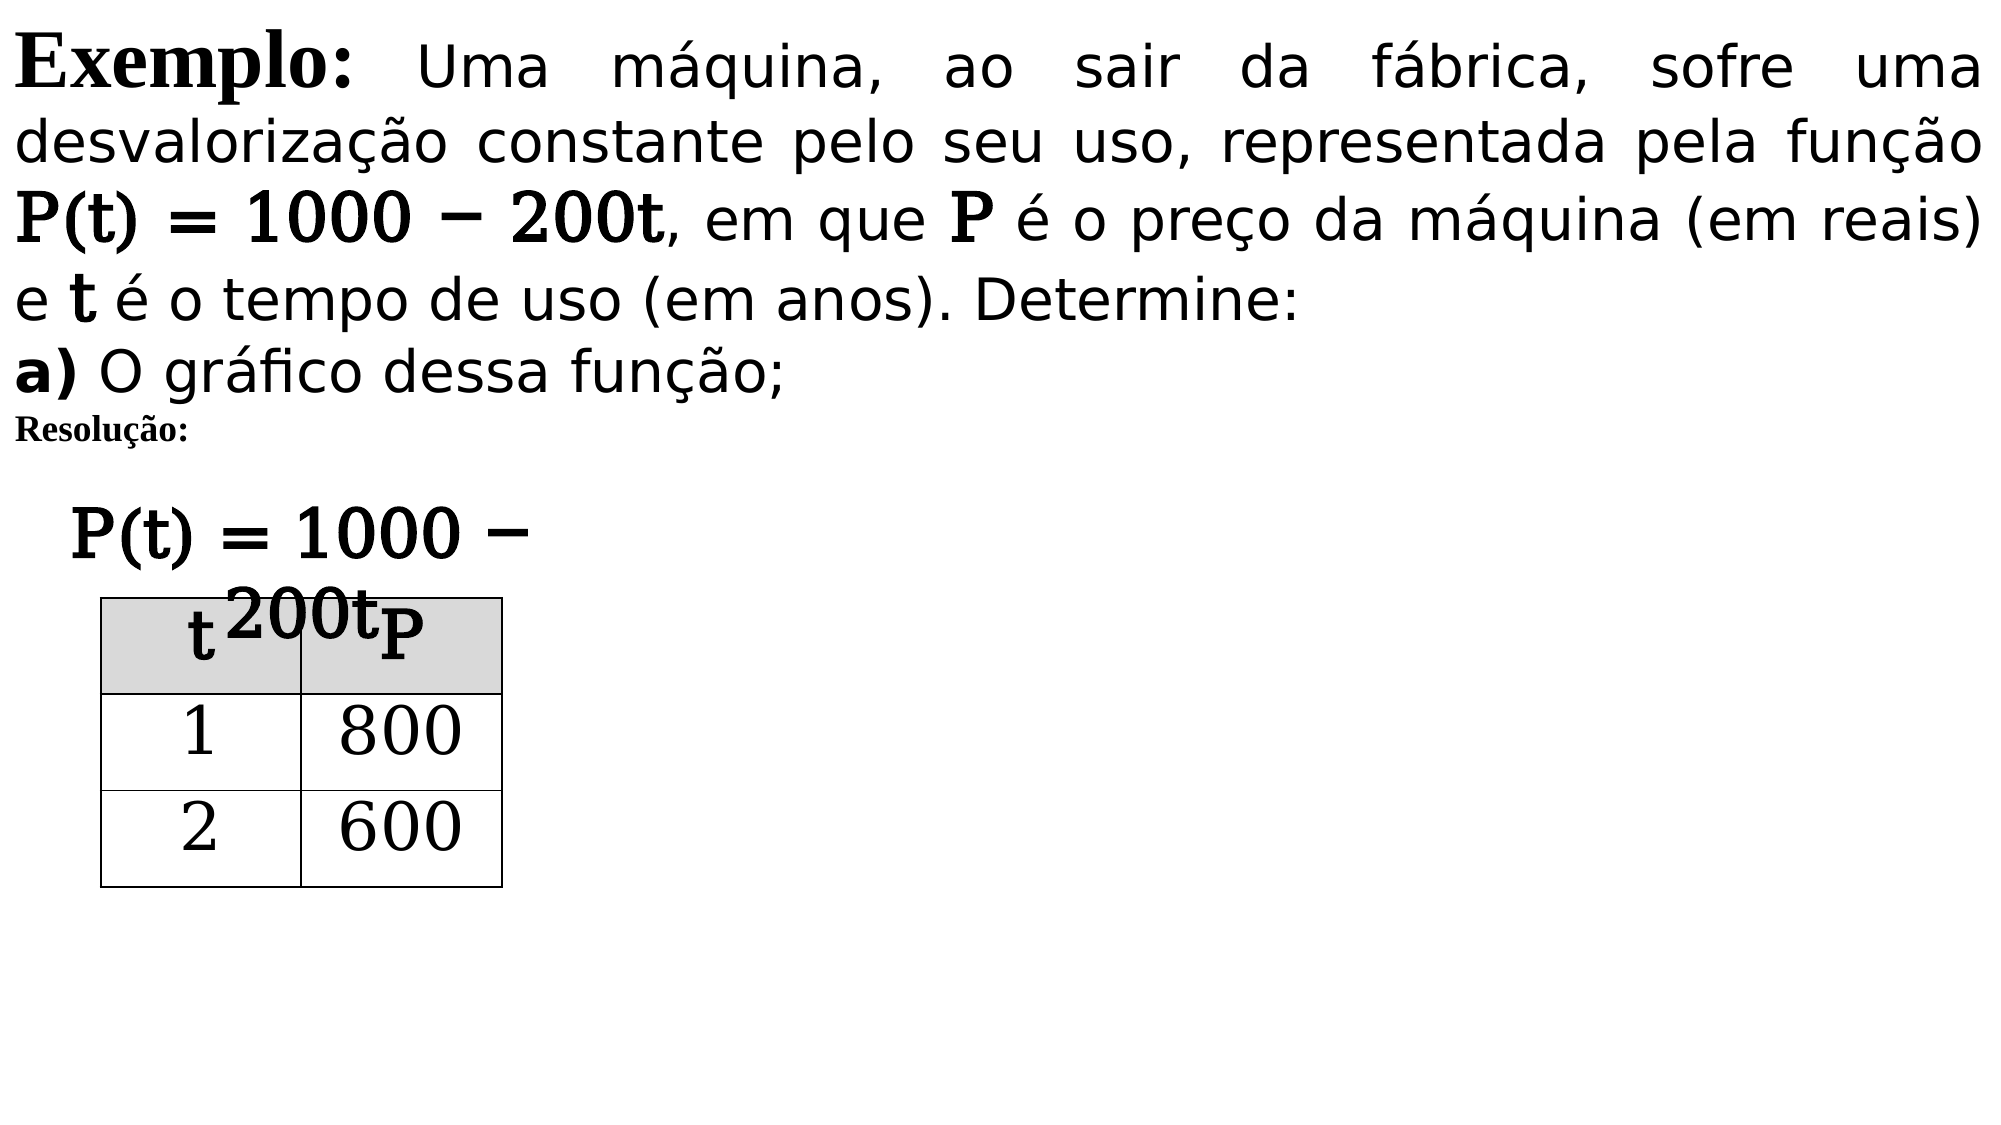

Exemplo: Uma máquina, ao sair da fábrica, sofre uma desvalorização constante pelo seu uso, representada pela função P(t) = 1000 ‒ 200t, em que P é o preço da máquina (em reais) e t é o tempo de uso (em anos). Determine:
a) O gráfico dessa função;
Resolução:

P(t) = 1000 ‒ 200t
| t | P |
| --- | --- |
| 1 | 800 |
| 2 | 600 |